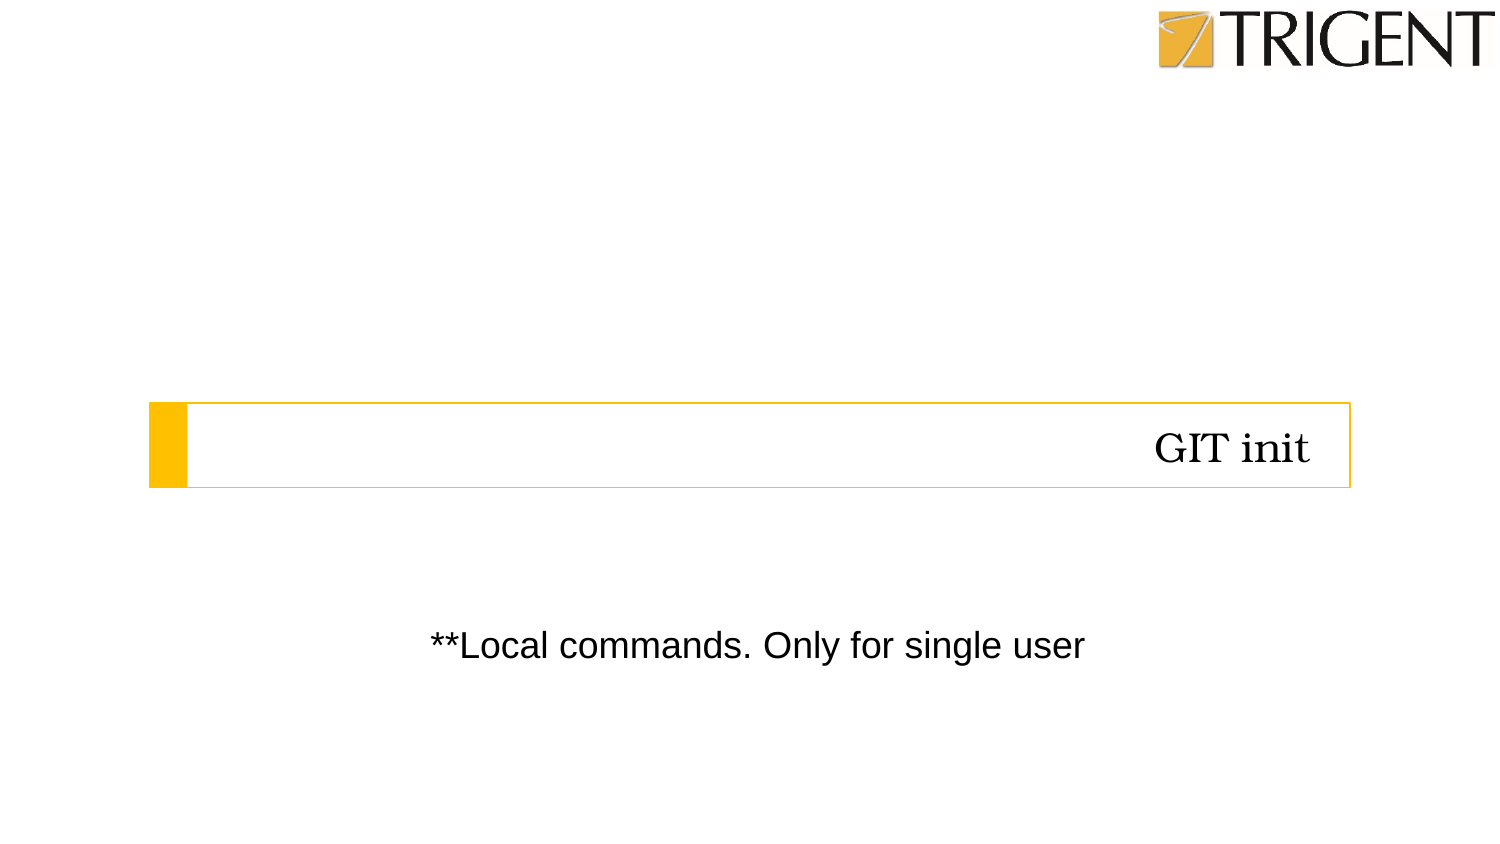

GIT init
**Local commands. Only for single user